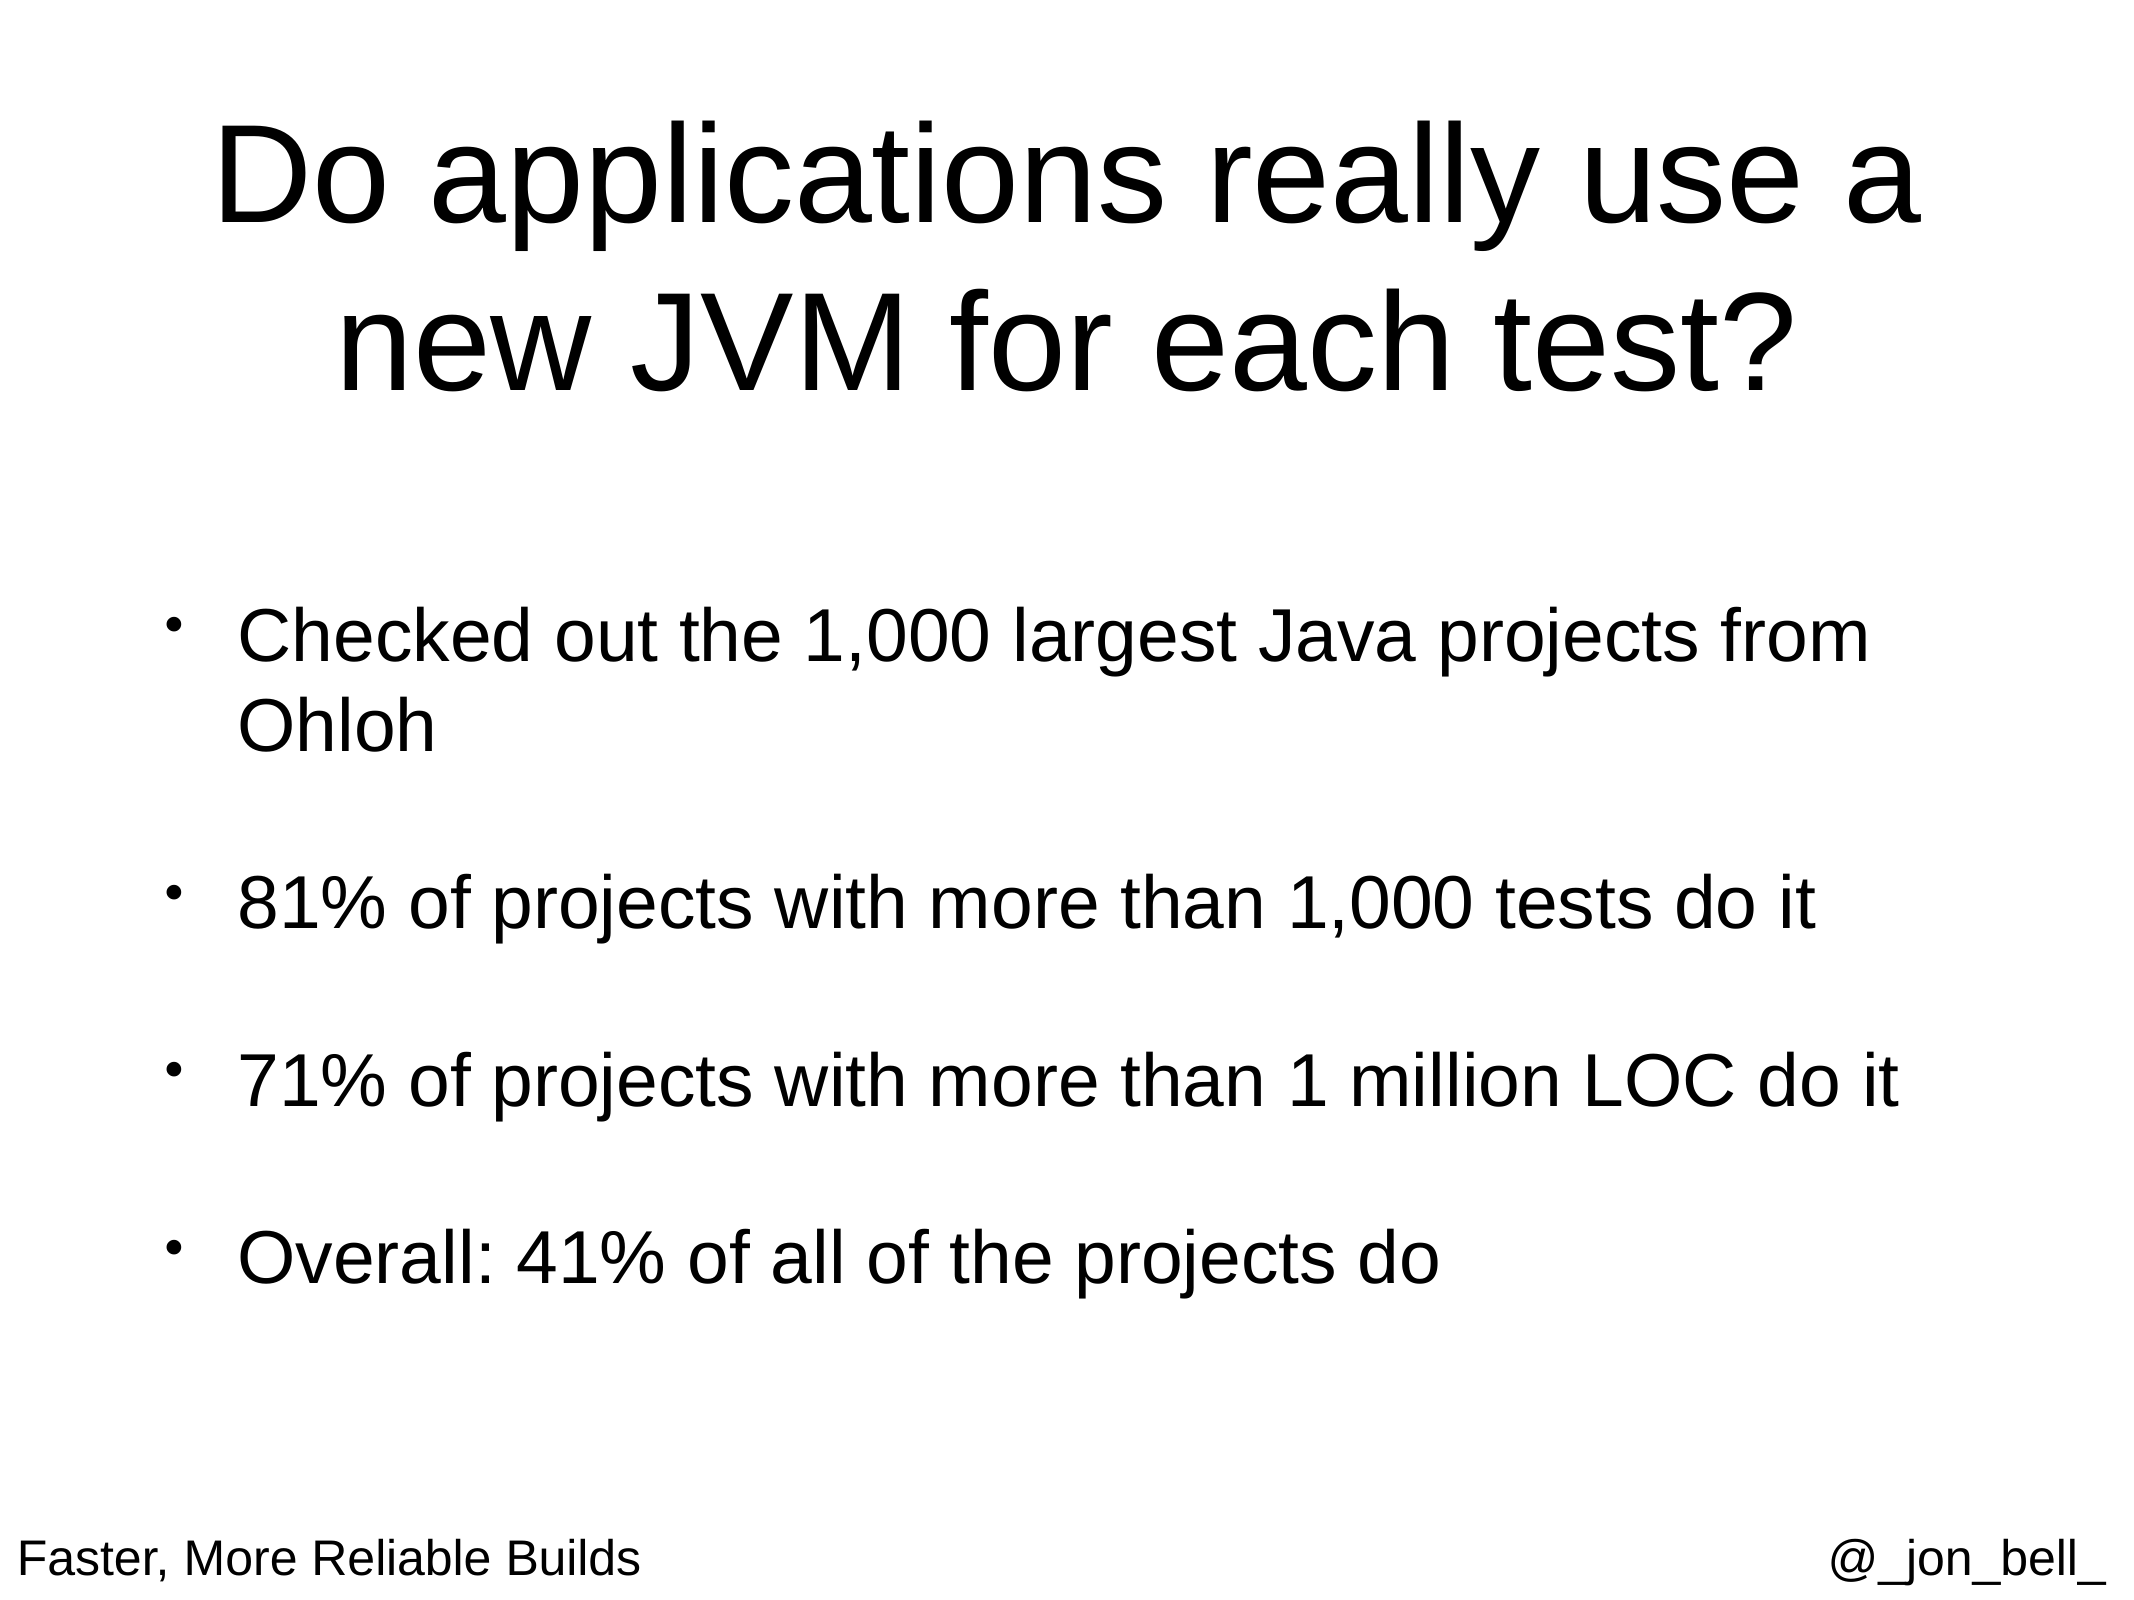

# Do applications really use a new JVM for each test?
Checked out the 1,000 largest Java projects from Ohloh
81% of projects with more than 1,000 tests do it
71% of projects with more than 1 million LOC do it
Overall: 41% of all of the projects do